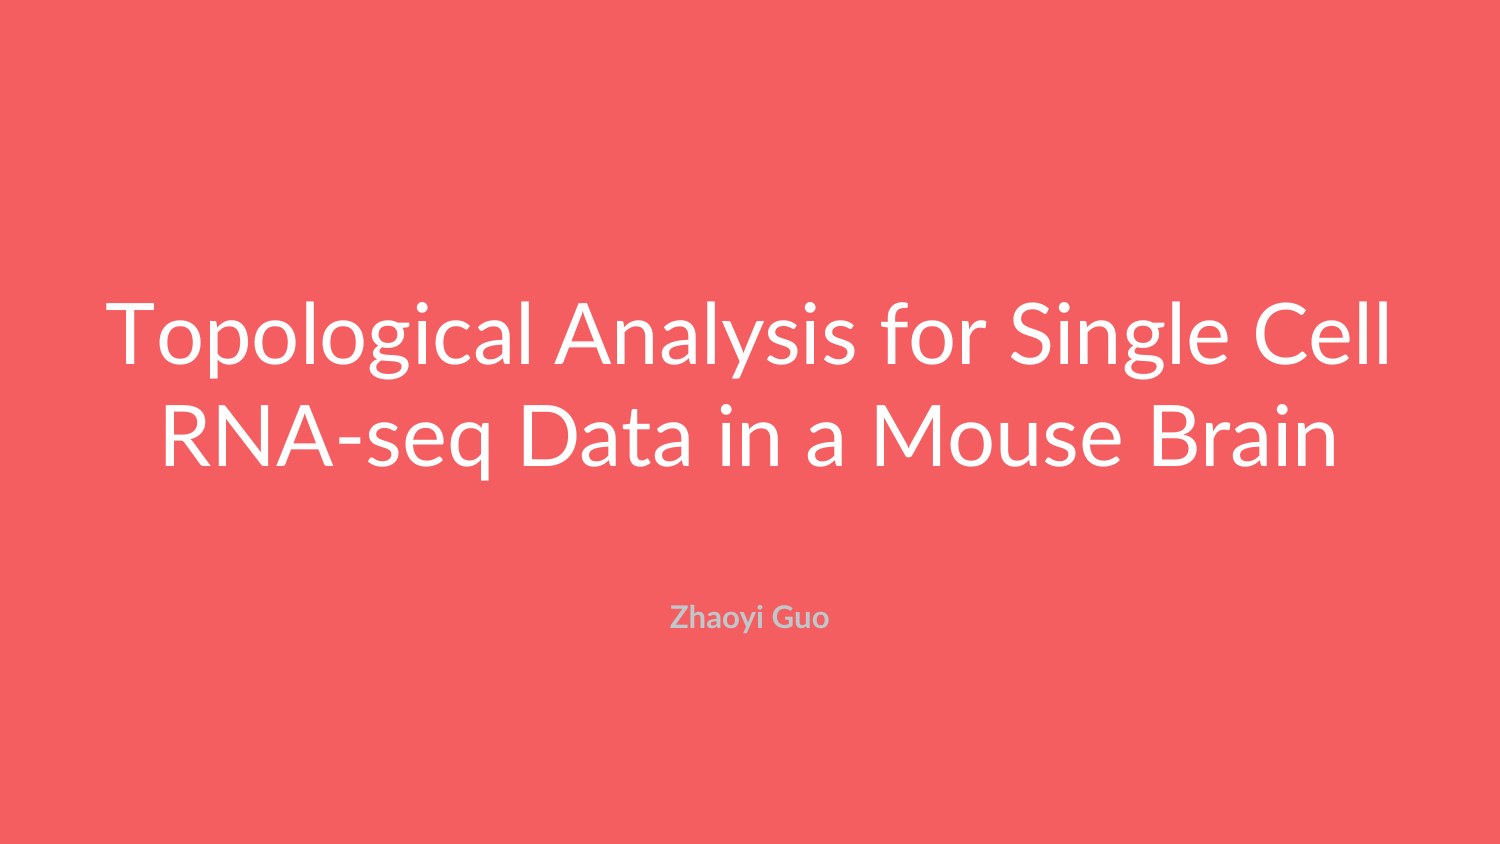

# Topological Analysis for Single Cell RNA-seq Data in a Mouse Brain
Zhaoyi Guo